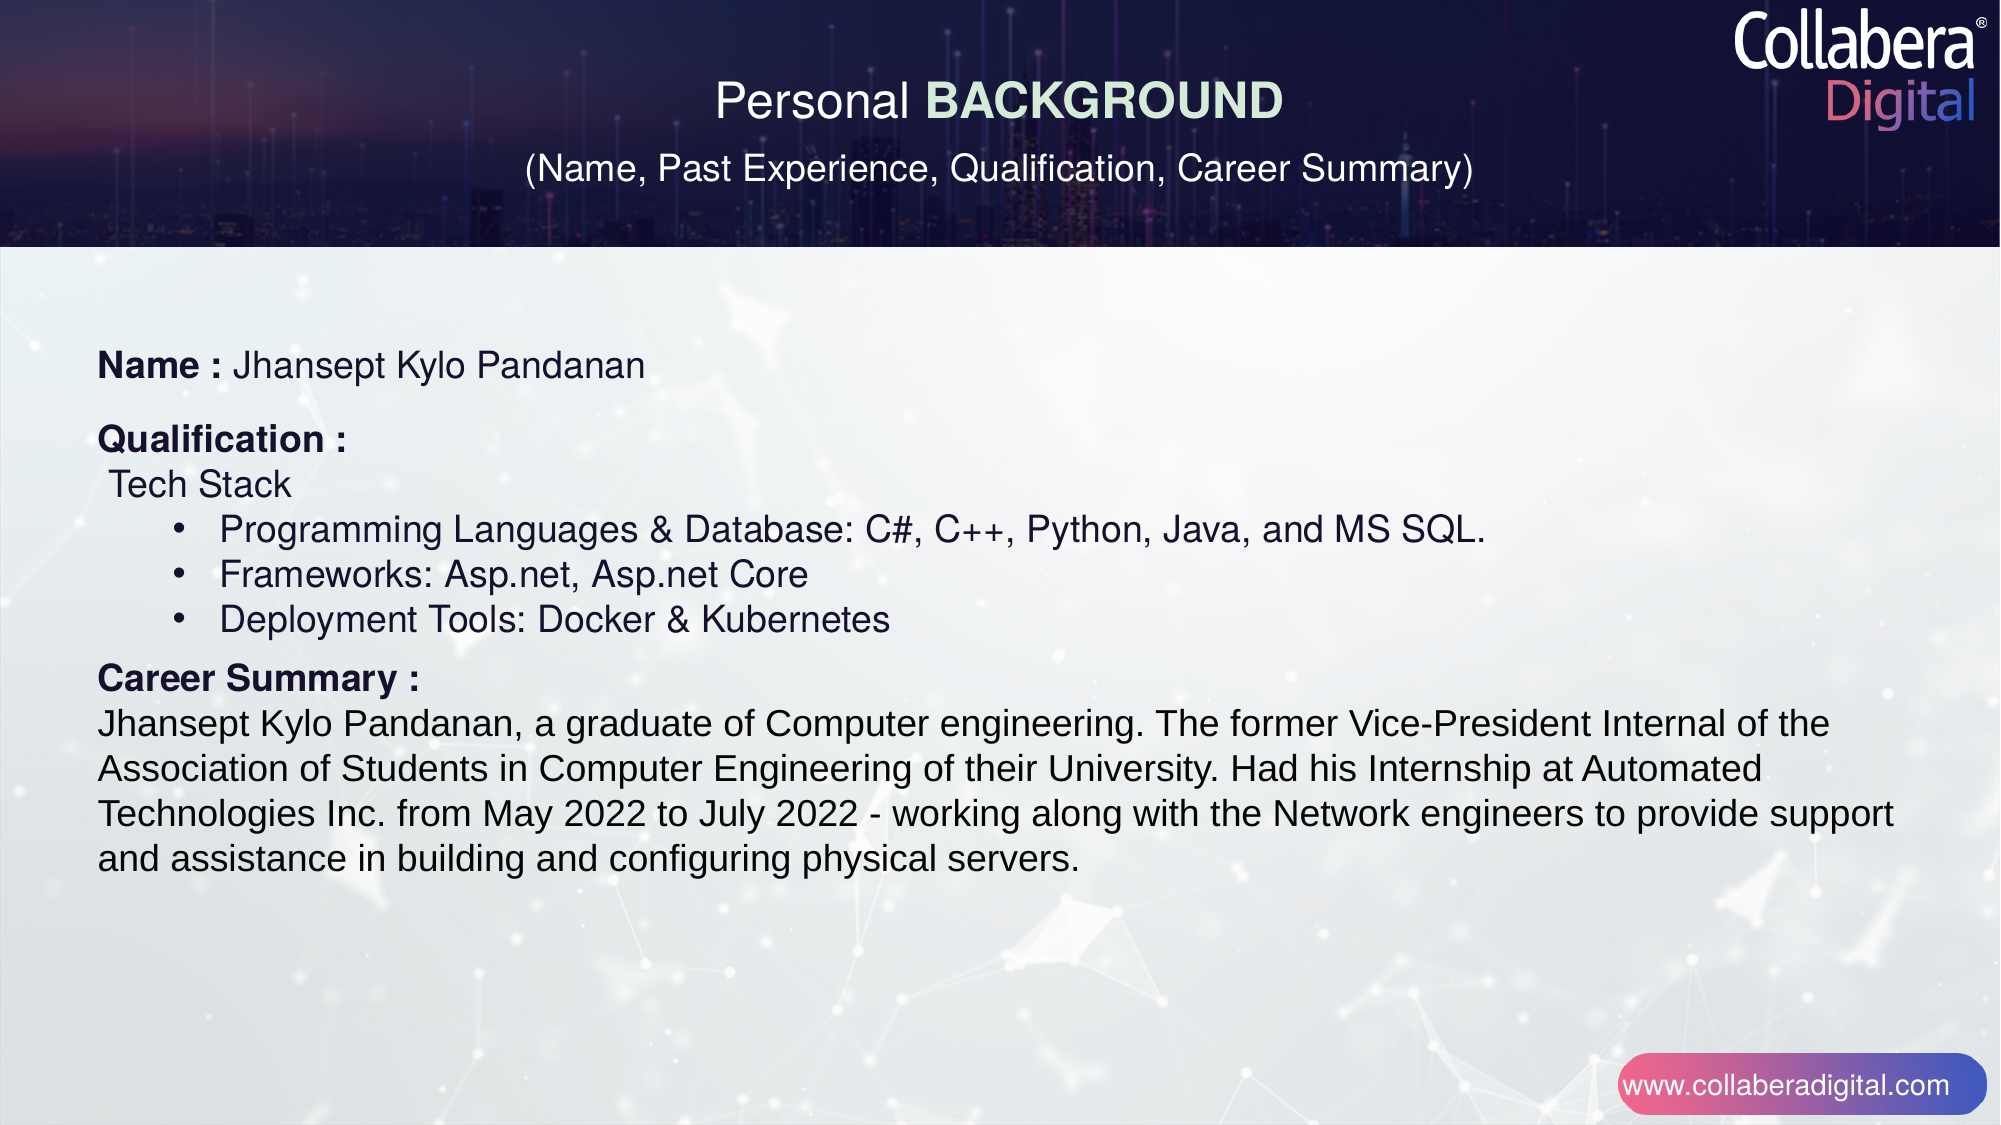

Personal BACKGROUND
(Name, Past Experience, Qualification, Career Summary)
Name : Jhansept Kylo Pandanan
Qualification :
 Tech Stack
Programming Languages & Database: C#, C++, Python, Java, and MS SQL.
Frameworks: Asp.net, Asp.net Core
Deployment Tools: Docker & Kubernetes

Career Summary :
Jhansept Kylo Pandanan, a graduate of Computer engineering. The former Vice-President Internal of the Association of Students in Computer Engineering of their University. Had his Internship at Automated Technologies Inc. from May 2022 to July 2022 - working along with the Network engineers to provide support and assistance in building and configuring physical servers.